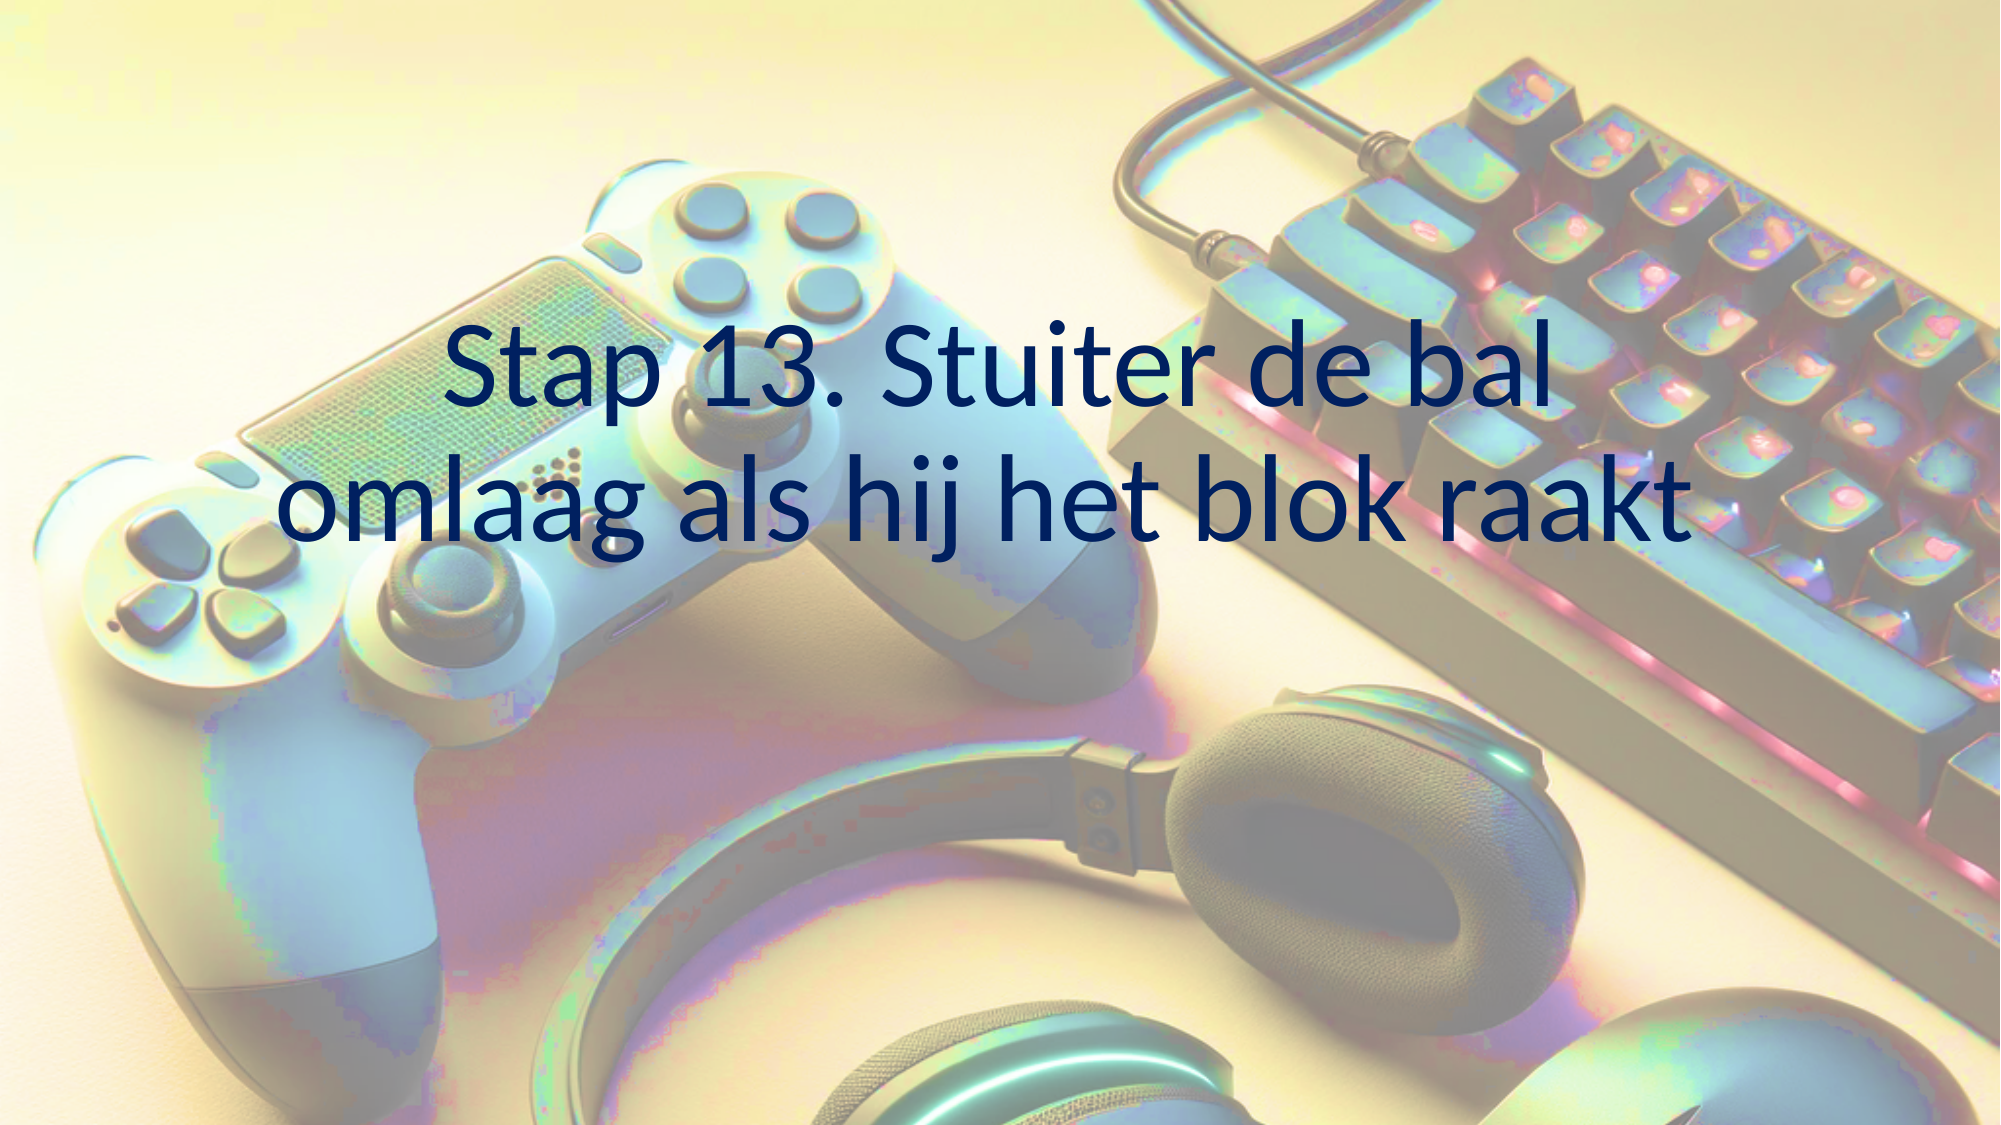

# Stap 13. Stuiter de bal omlaag als hij het blok raakt